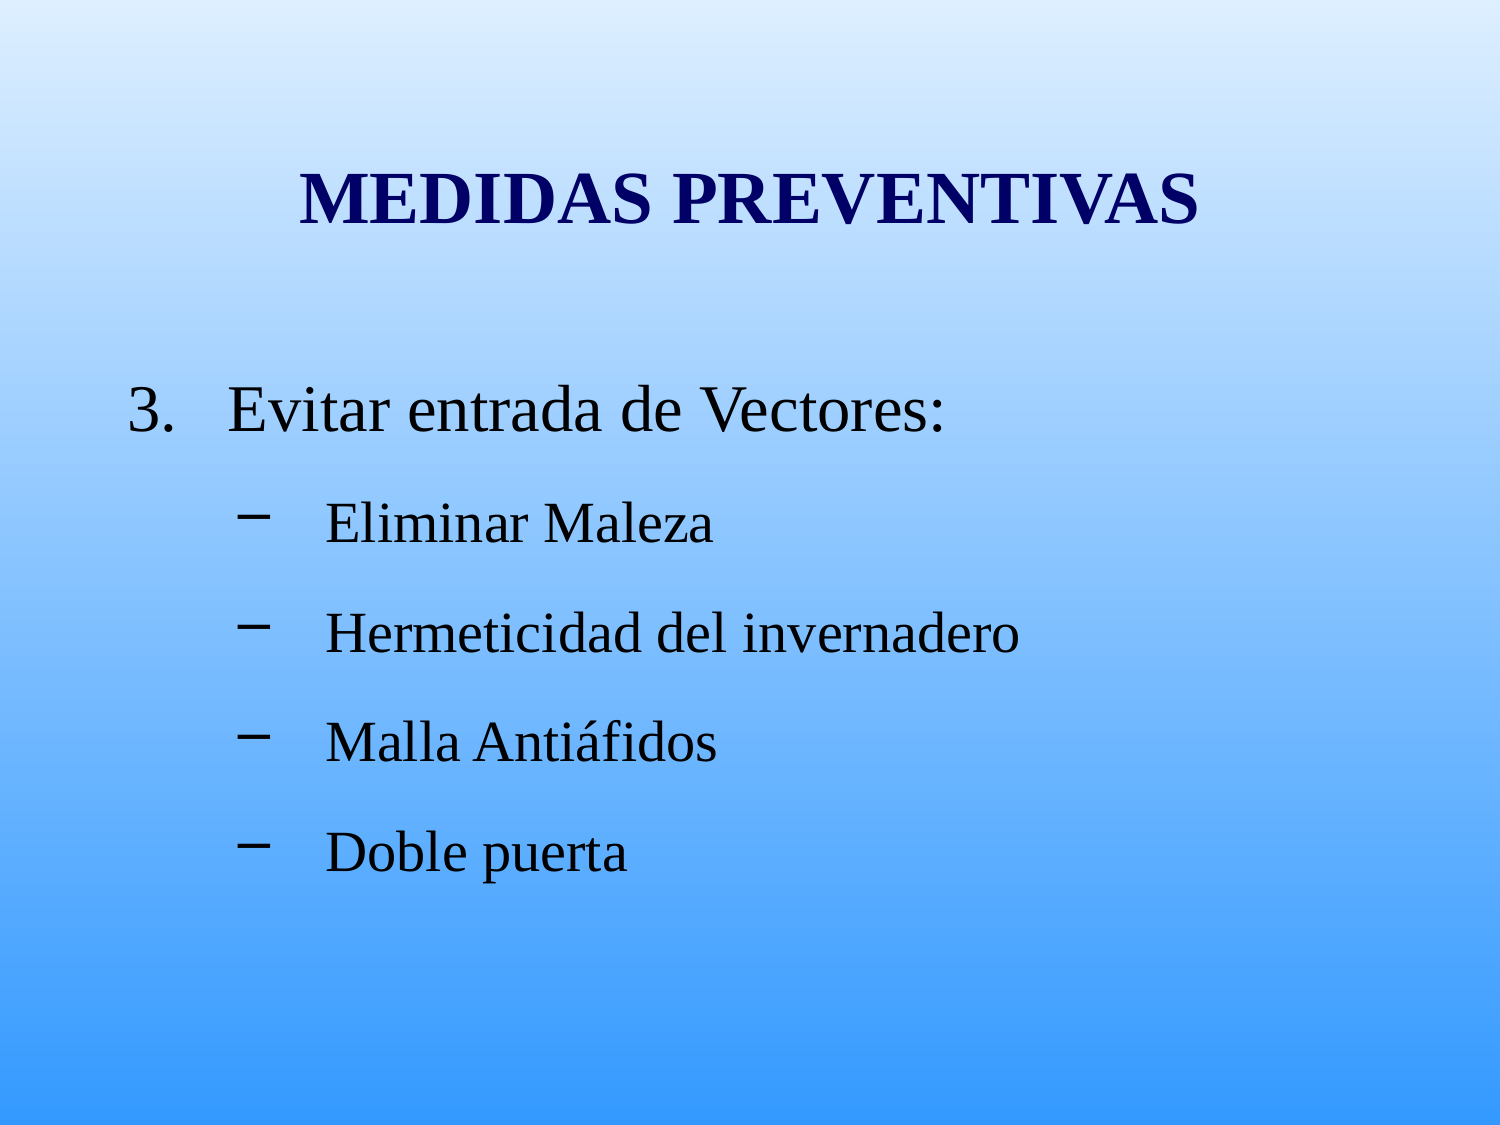

# MEDIDAS PREVENTIVAS
Evitar entrada de Vectores:
Eliminar Maleza
Hermeticidad del invernadero
Malla Antiáfidos
Doble puerta